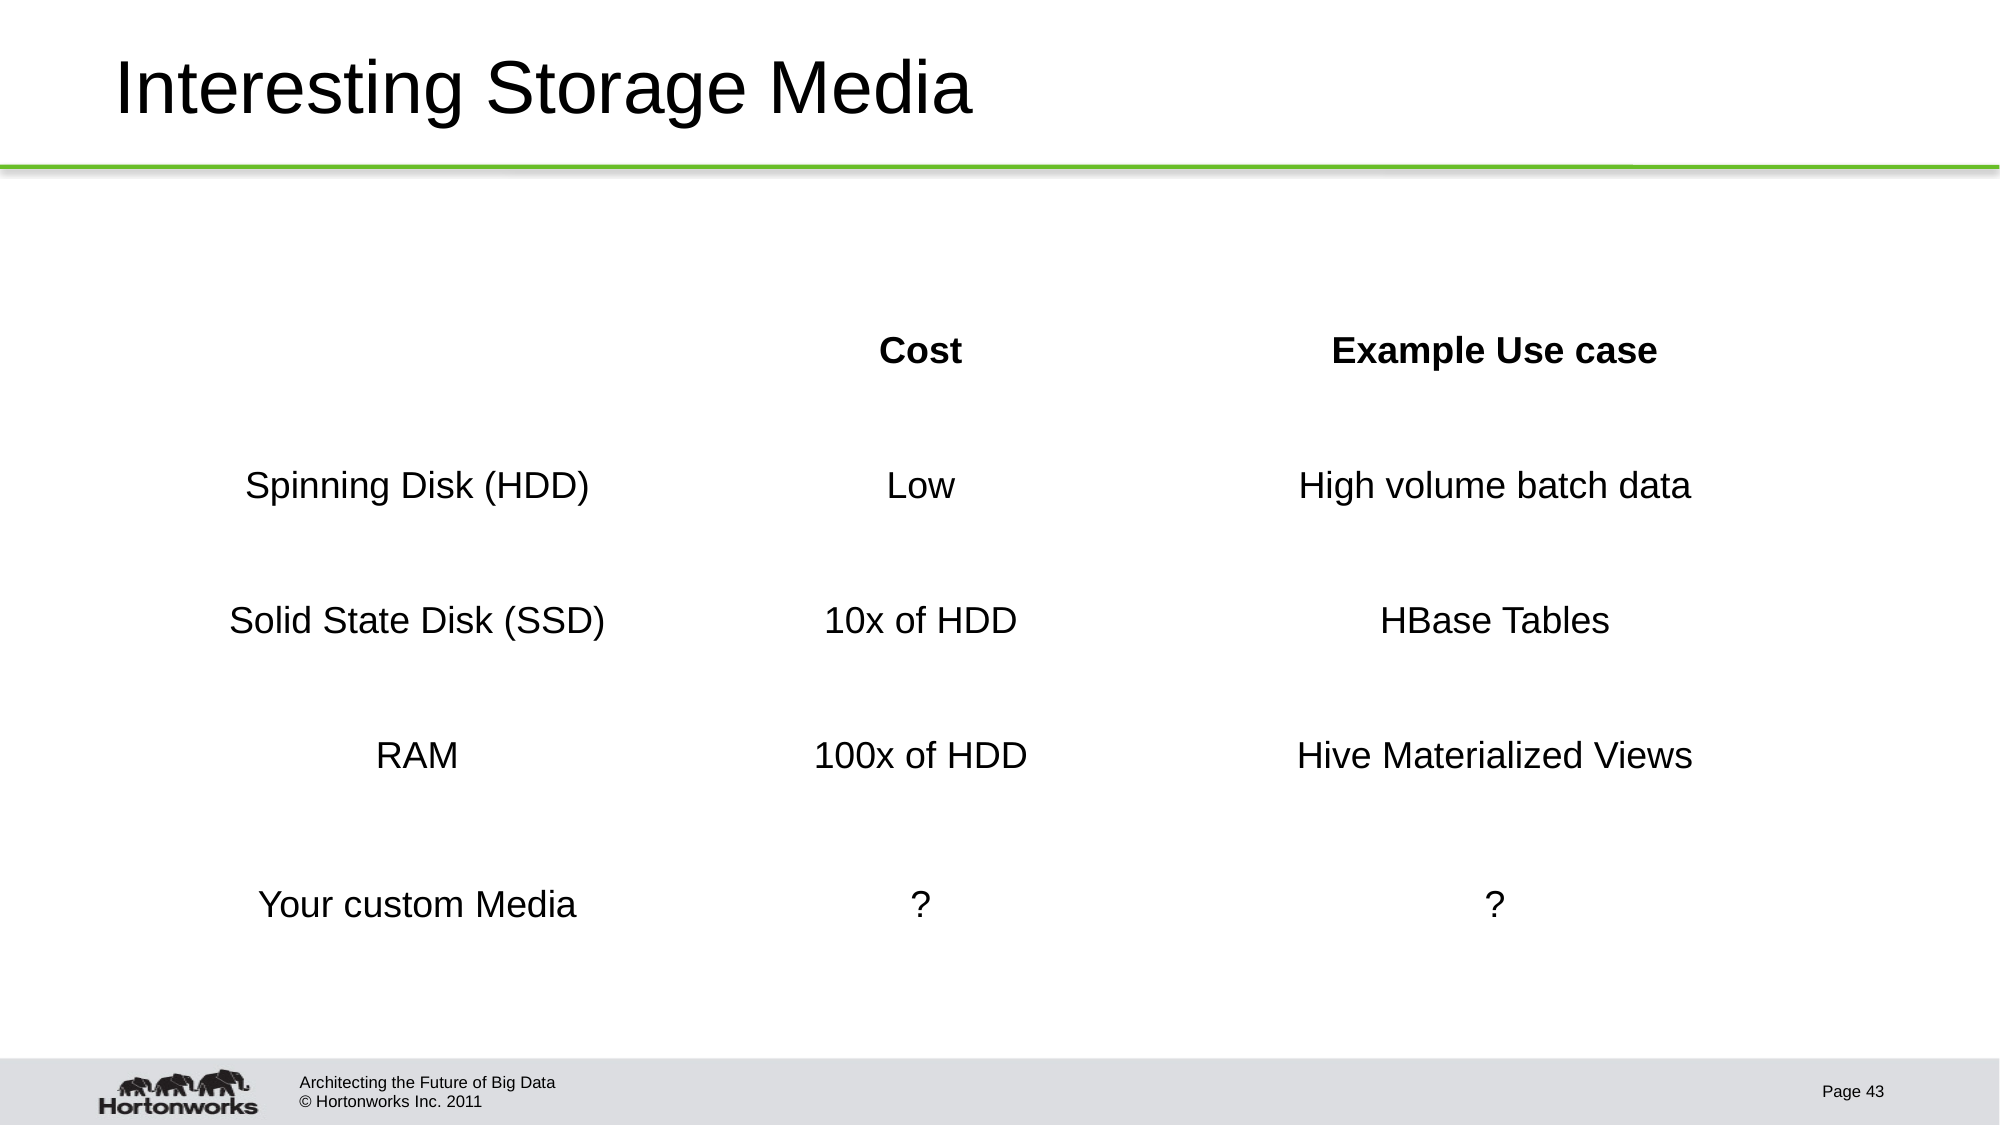

# Interesting Storage Media

|  | Cost | Example Use case |
| --- | --- | --- |
| Spinning Disk (HDD) | Low | High volume batch data |
| Solid State Disk (SSD) | 10x of HDD | HBase Tables |
| RAM | 100x of HDD | Hive Materialized Views |
| Your custom Media | ? | ? |
Architecting the Future of Big Data
Page 43